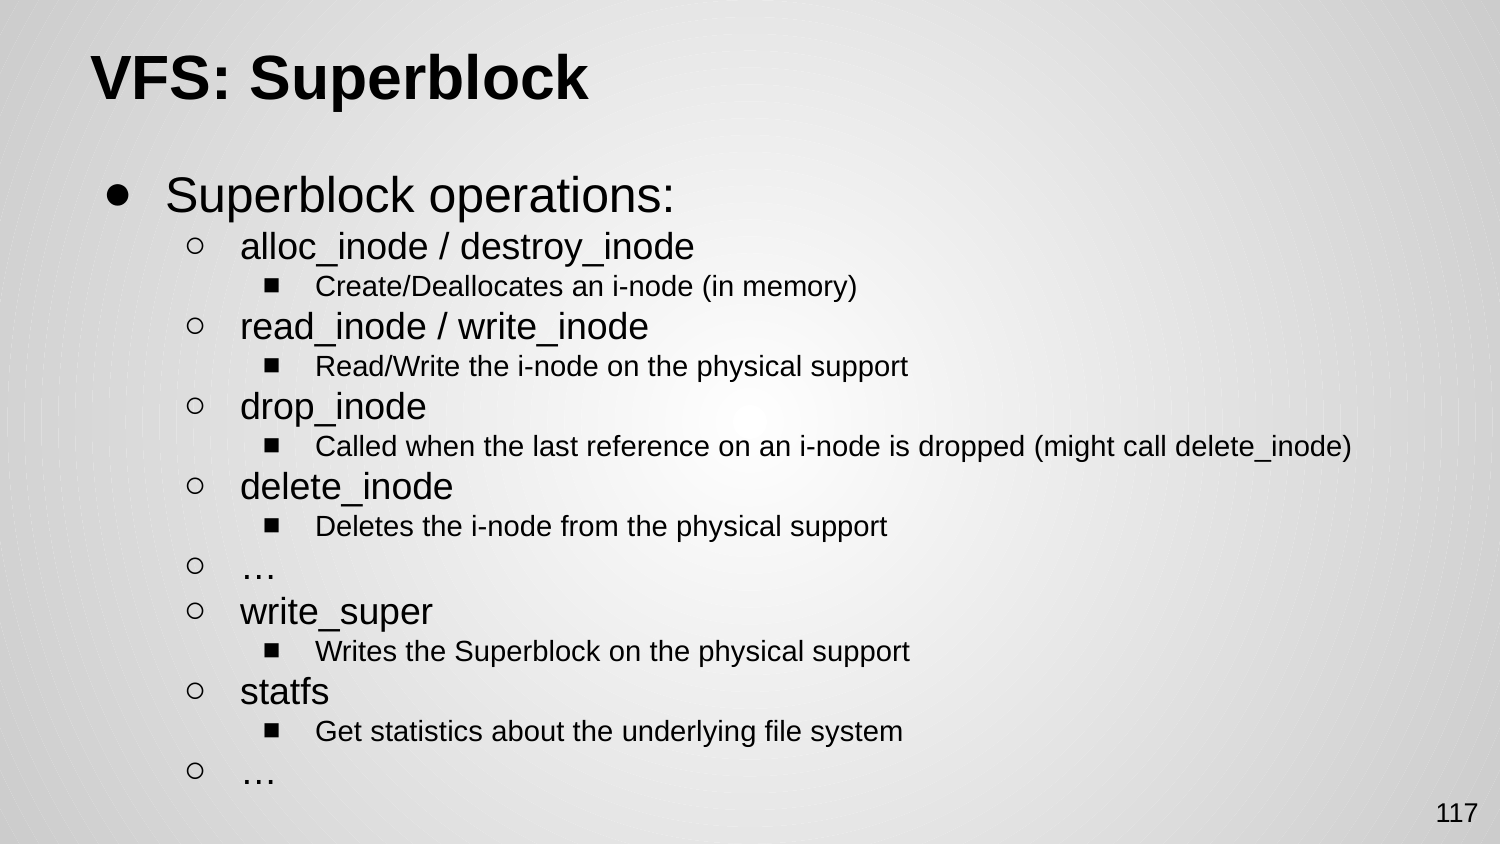

# VFS: Superblock
Superblock operations:
alloc_inode / destroy_inode
Create/Deallocates an i-node (in memory)
read_inode / write_inode
Read/Write the i-node on the physical support
drop_inode
Called when the last reference on an i-node is dropped (might call delete_inode)
delete_inode
Deletes the i-node from the physical support
…
write_super
Writes the Superblock on the physical support
statfs
Get statistics about the underlying file system
…
117